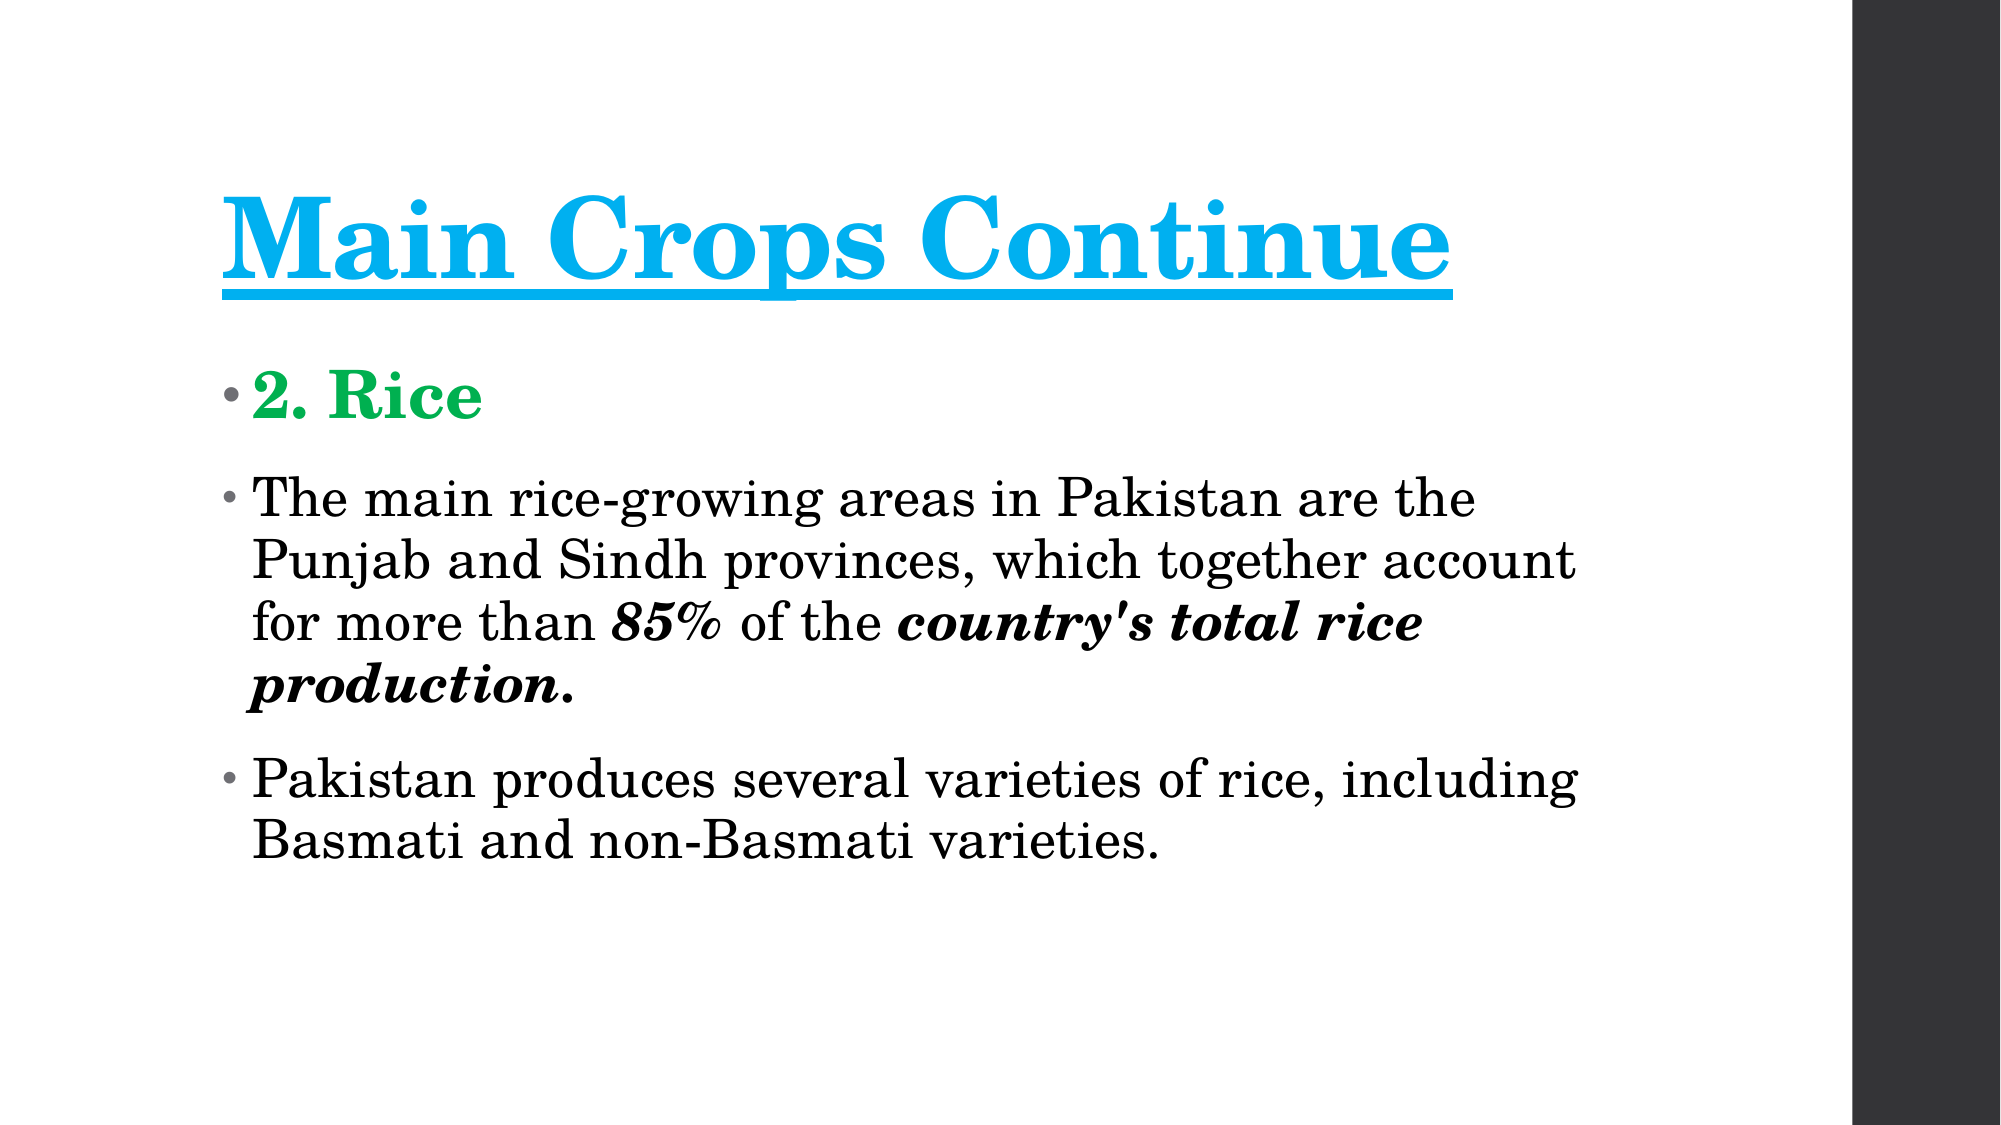

# Main Crops Continue
2. Rice
The main rice-growing areas in Pakistan are the Punjab and Sindh provinces, which together account for more than 85% of the country's total rice production.
Pakistan produces several varieties of rice, including Basmati and non-Basmati varieties.